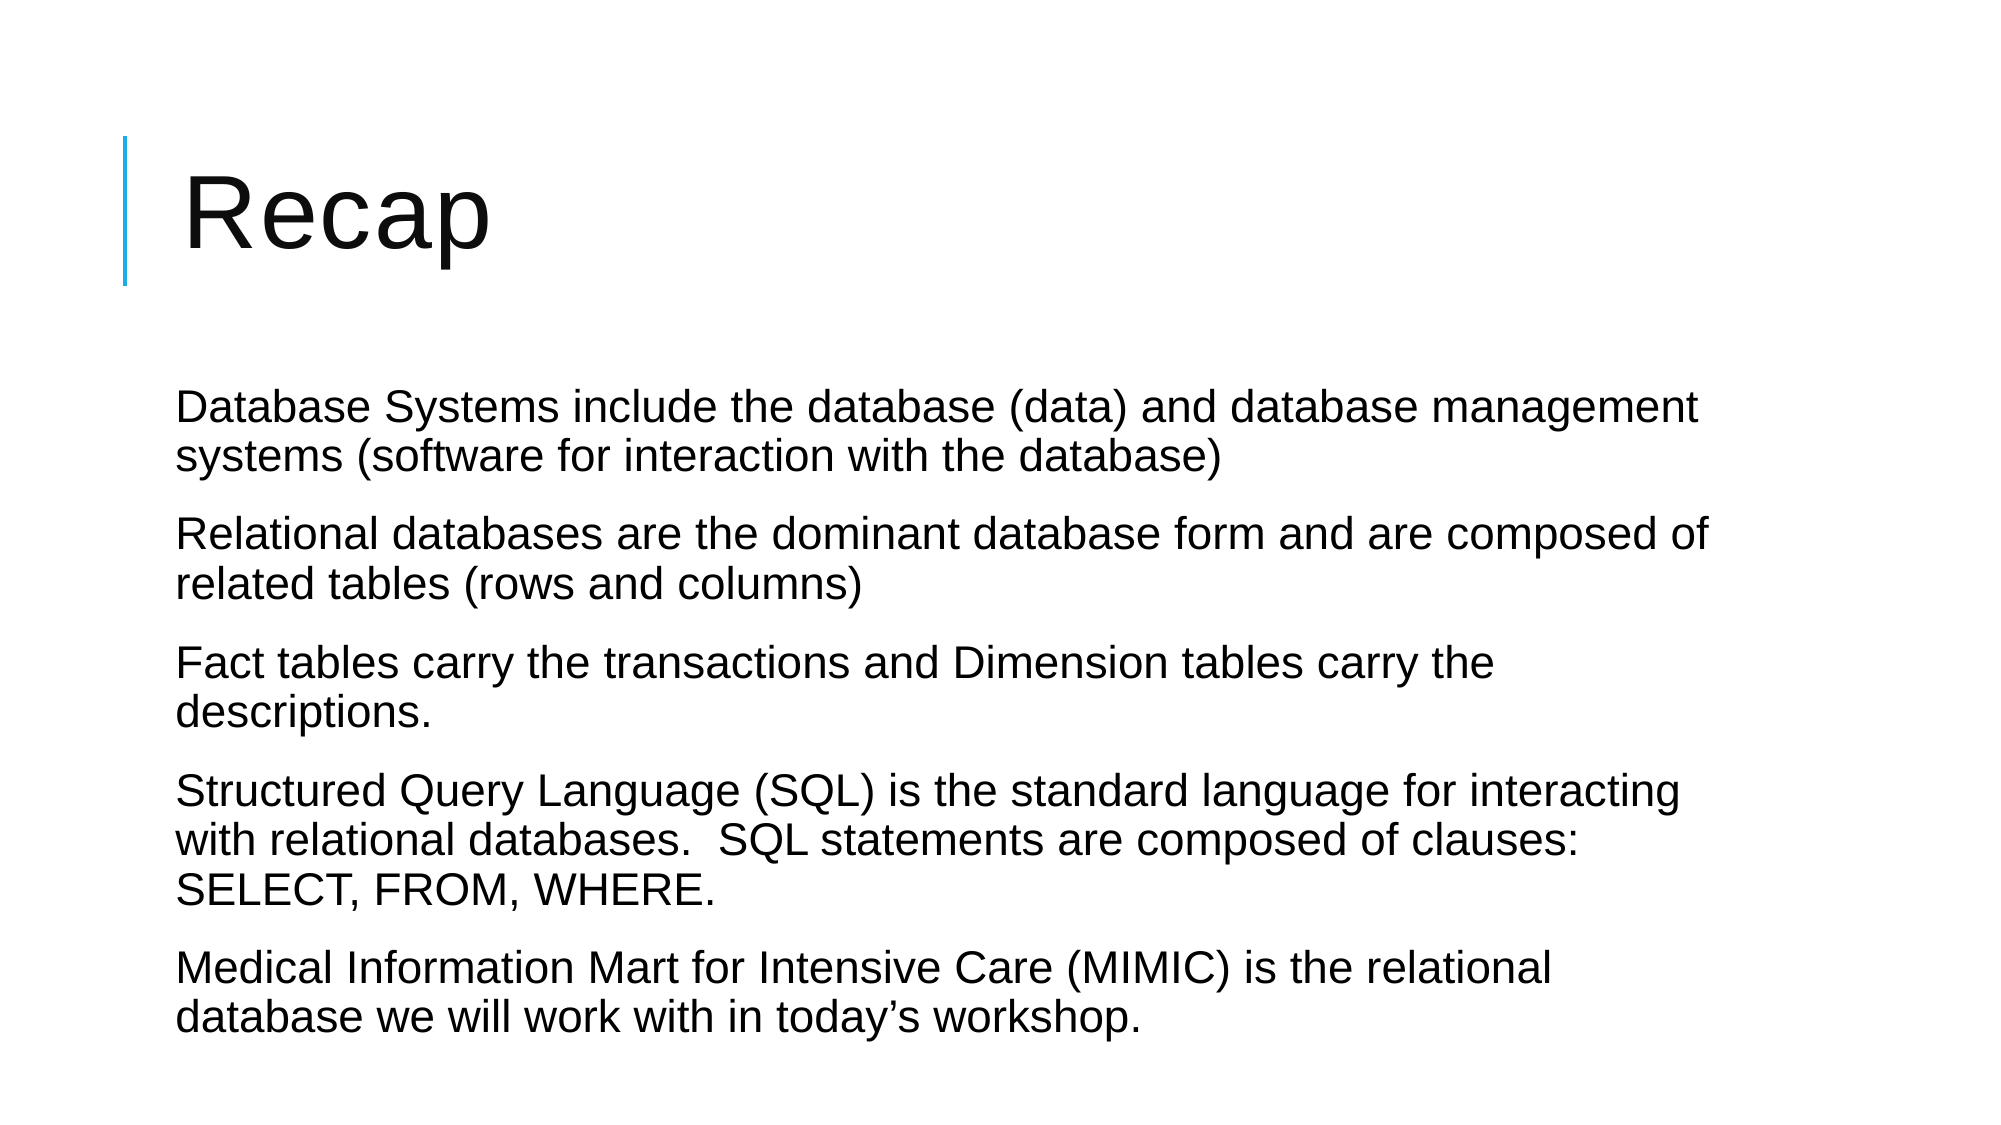

# Recap
Database Systems include the database (data) and database management systems (software for interaction with the database)
Relational databases are the dominant database form and are composed of related tables (rows and columns)
Fact tables carry the transactions and Dimension tables carry the descriptions.
Structured Query Language (SQL) is the standard language for interacting with relational databases.  SQL statements are composed of clauses: SELECT, FROM, WHERE.
Medical Information Mart for Intensive Care (MIMIC) is the relational database we will work with in today’s workshop.